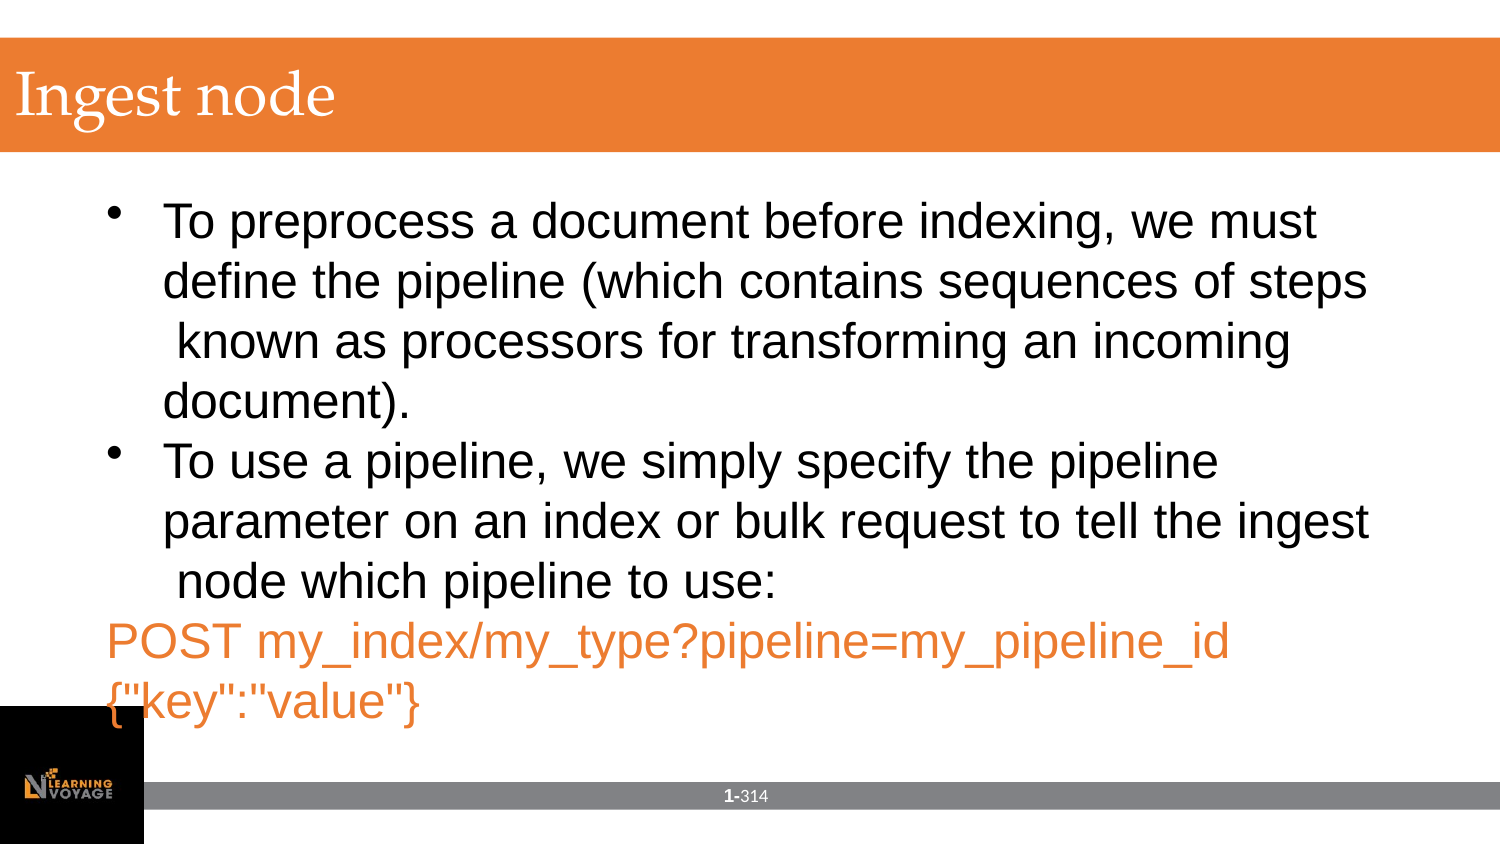

# Ingest node
To preprocess a document before indexing, we must  define the pipeline (which contains sequences of steps  known as processors for transforming an incoming  document).
To use a pipeline, we simply specify the pipeline  parameter on an index or bulk request to tell the ingest  node which pipeline to use:
POST my_index/my_type?pipeline=my_pipeline_id
{"key":"value"}
1-314